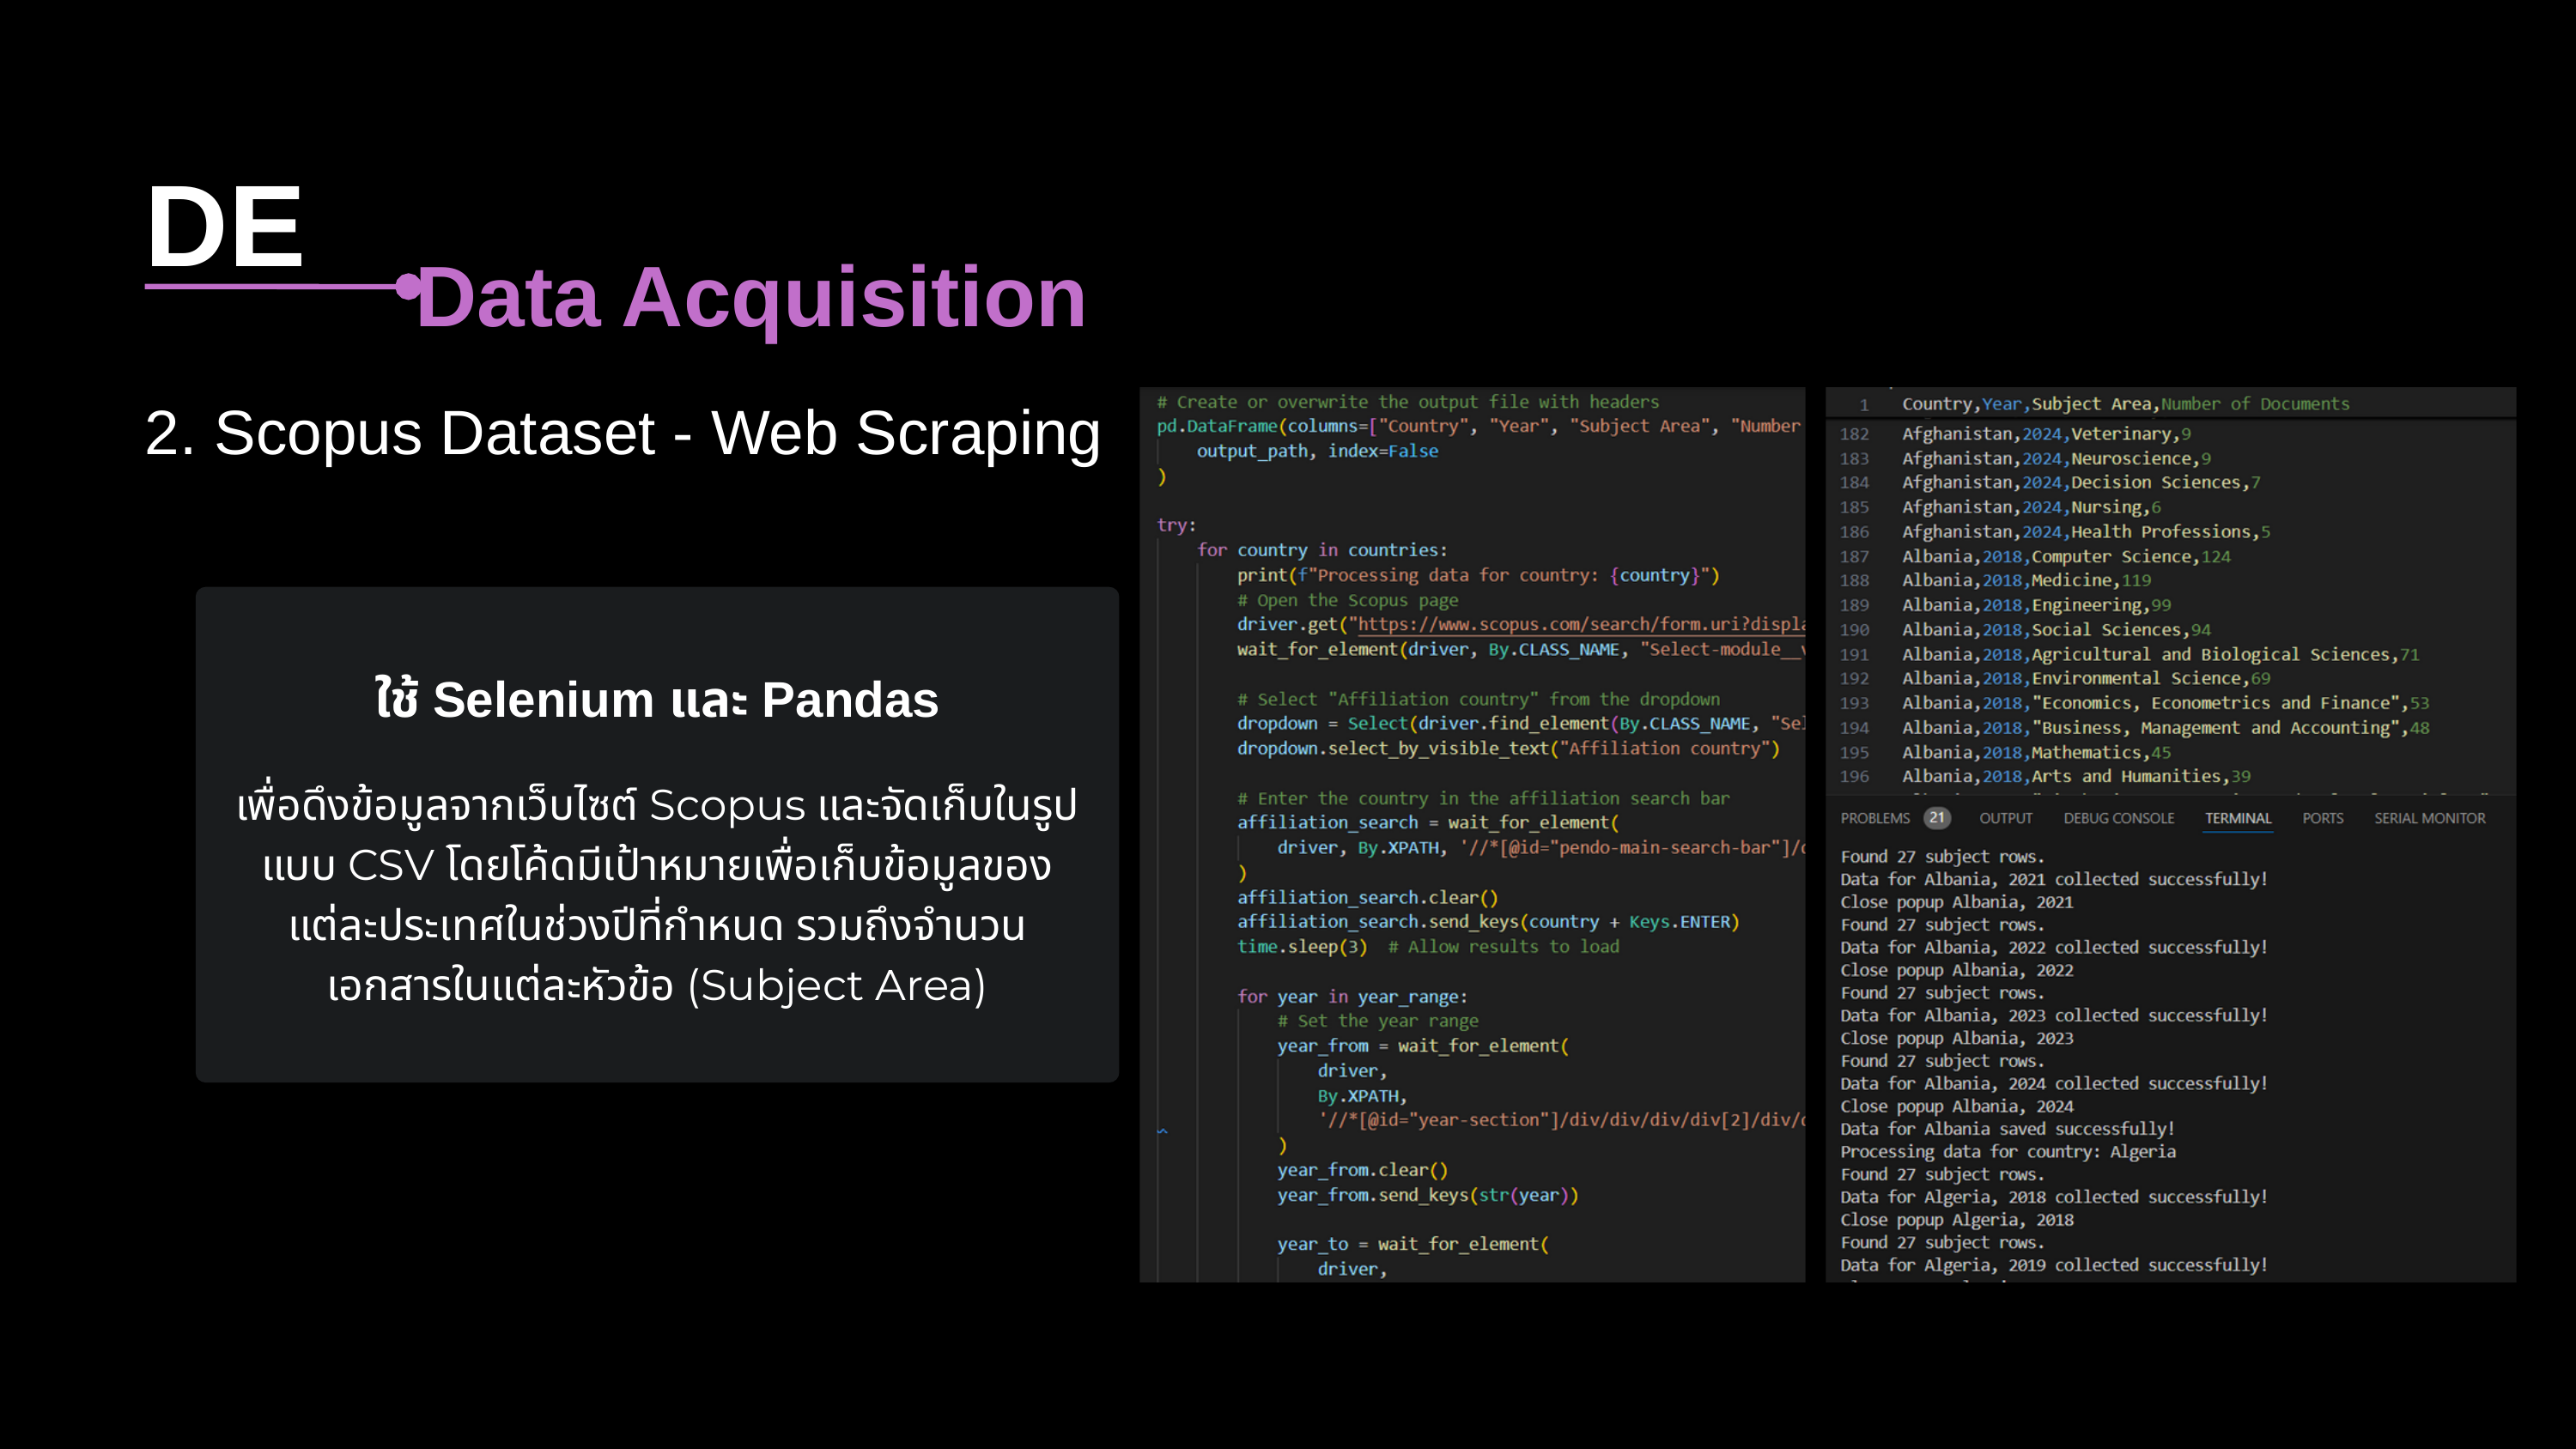

DE
Data Acquisition

2. Scopus Dataset - Web Scraping

ใช้ Selenium และ Pandas
เพื่อดึงข้อมูลจากเว็บไซต์ Scopus และจัดเก็บในรูปแบบ CSV โดยโค้ดมีเป้าหมายเพื่อเก็บข้อมูลของแต่ละประเทศในช่วงปีที่กำหนด รวมถึงจำนวนเอกสารในแต่ละหัวข้อ (Subject Area)